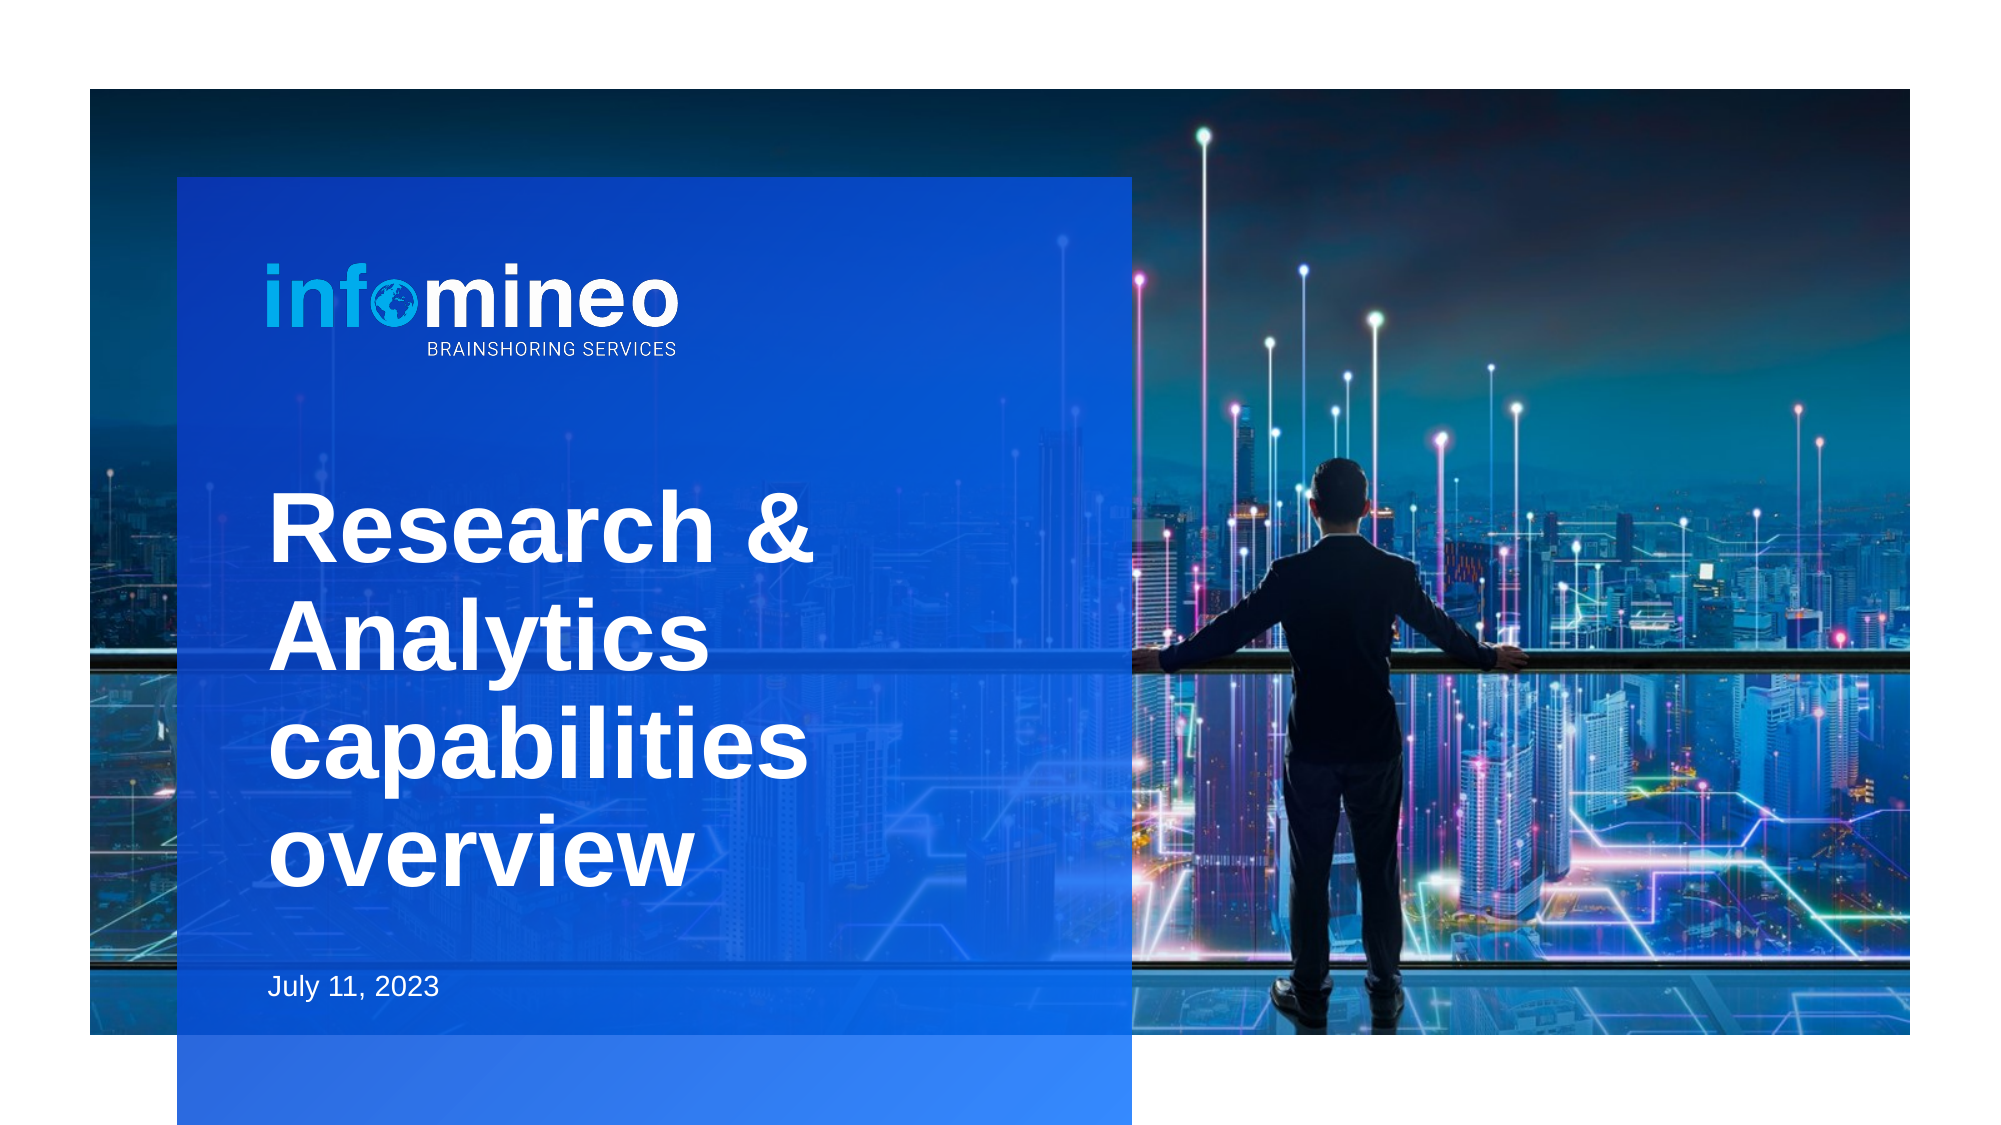

# Research & Analytics capabilities overview
July 11, 2023